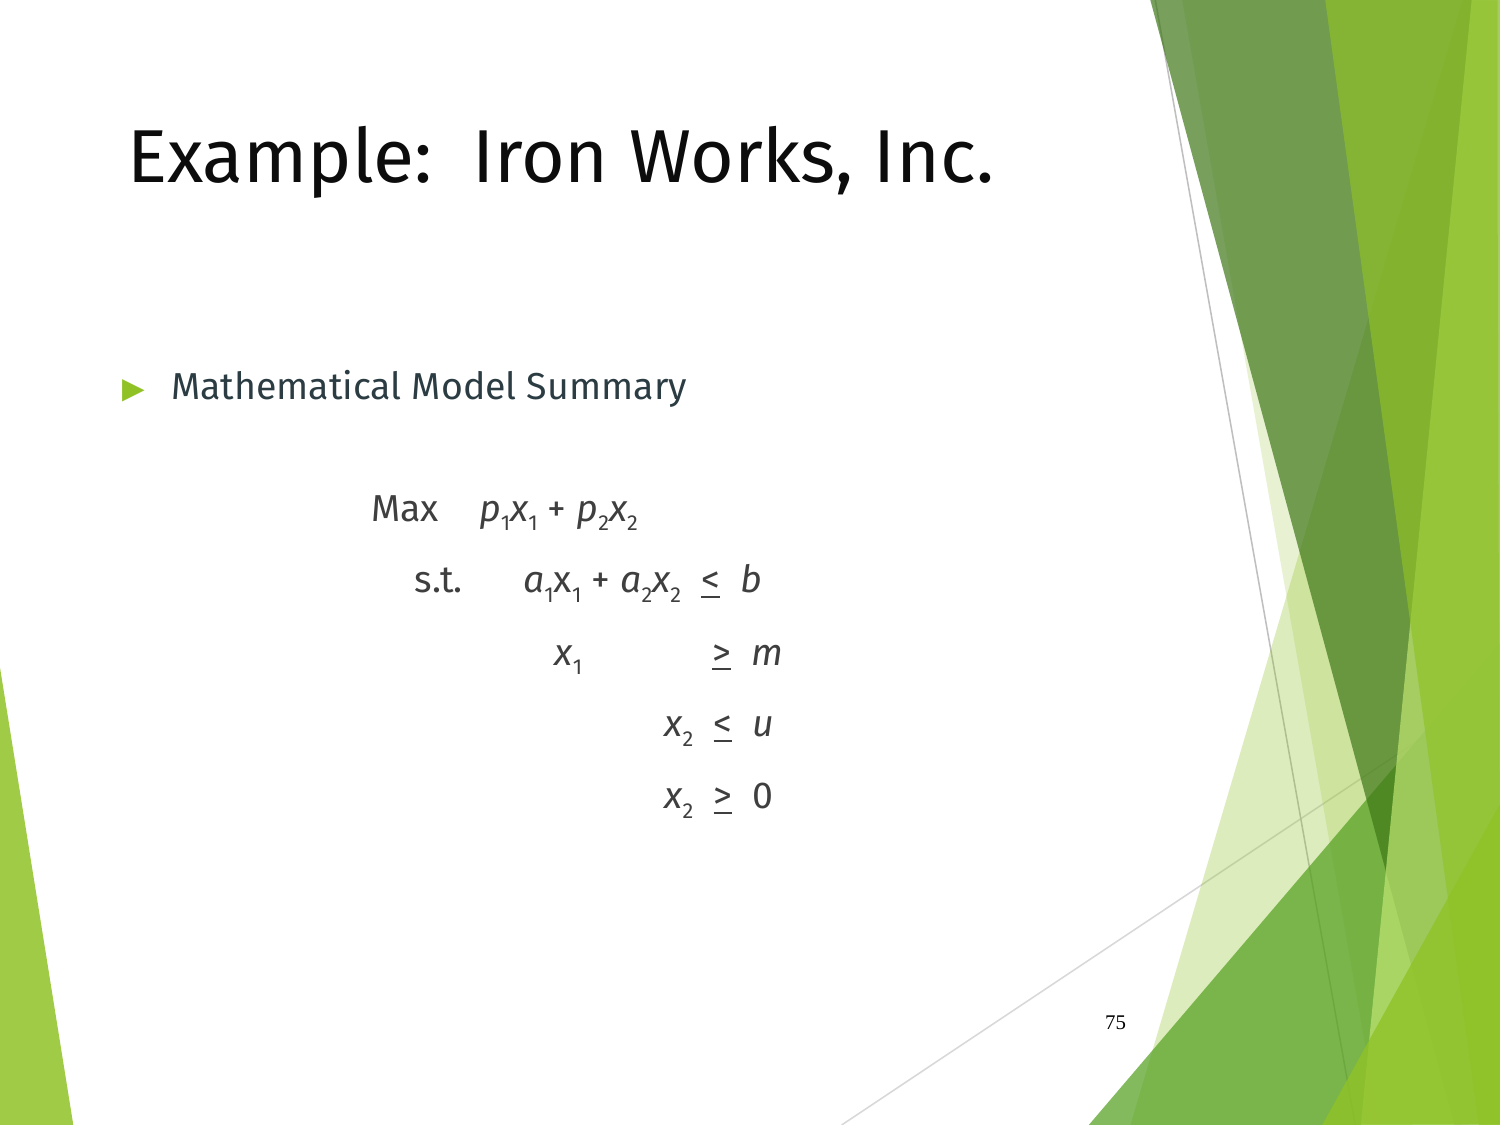

# Example:  Iron Works, Inc.
Mathematical Model Summary

               	     Max    p1x1 + p2x2
                              s.t.      a1x1 + a2x2  <  b
                                            x1             >  m
                                                       x2  <  u
                                                       x2  >  0
75